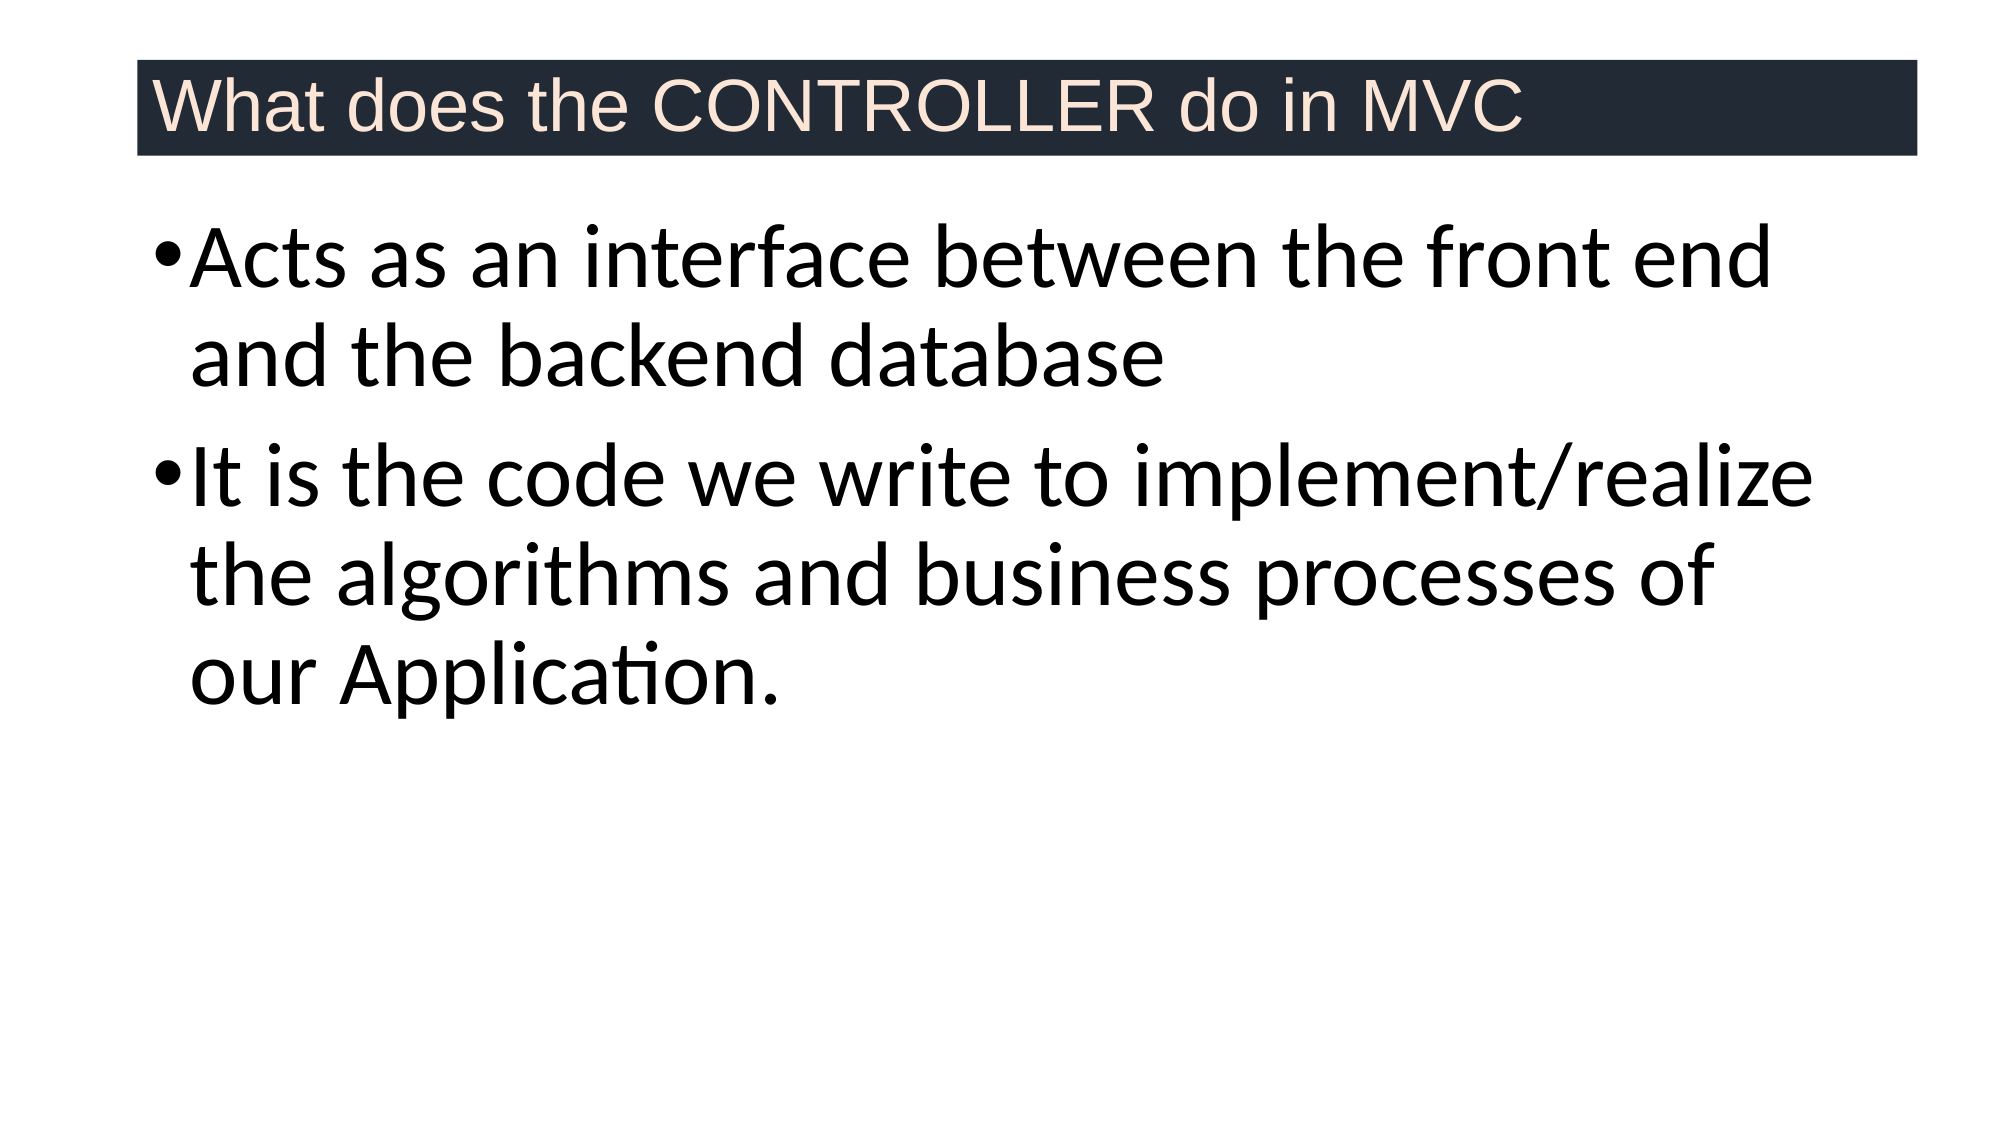

# What does the CONTROLLER do in MVC
Acts as an interface between the front end and the backend database
It is the code we write to implement/realize the algorithms and business processes of our Application.